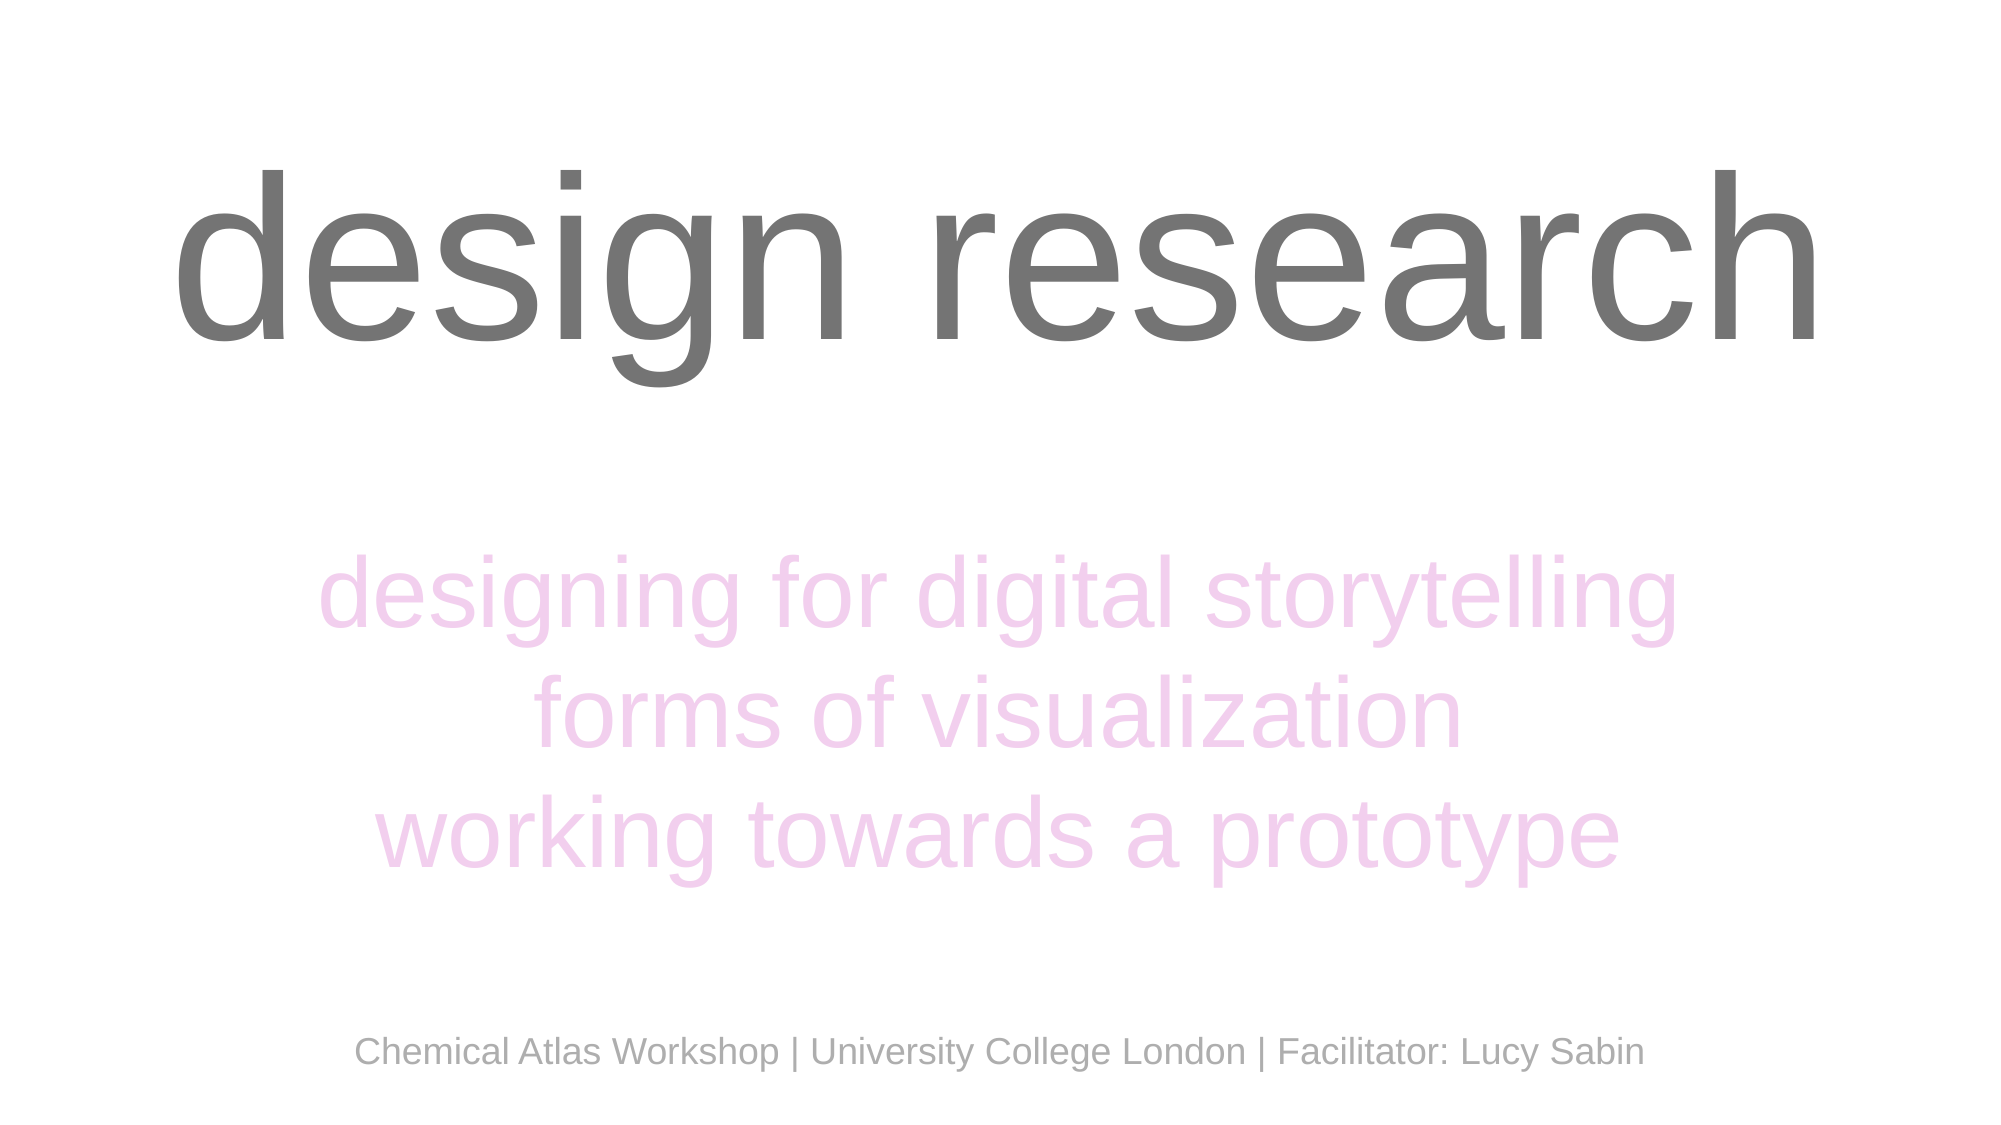

# design research
designing for digital storytelling
forms of visualization
working towards a prototype
Chemical Atlas Workshop | University College London | Facilitator: Lucy Sabin